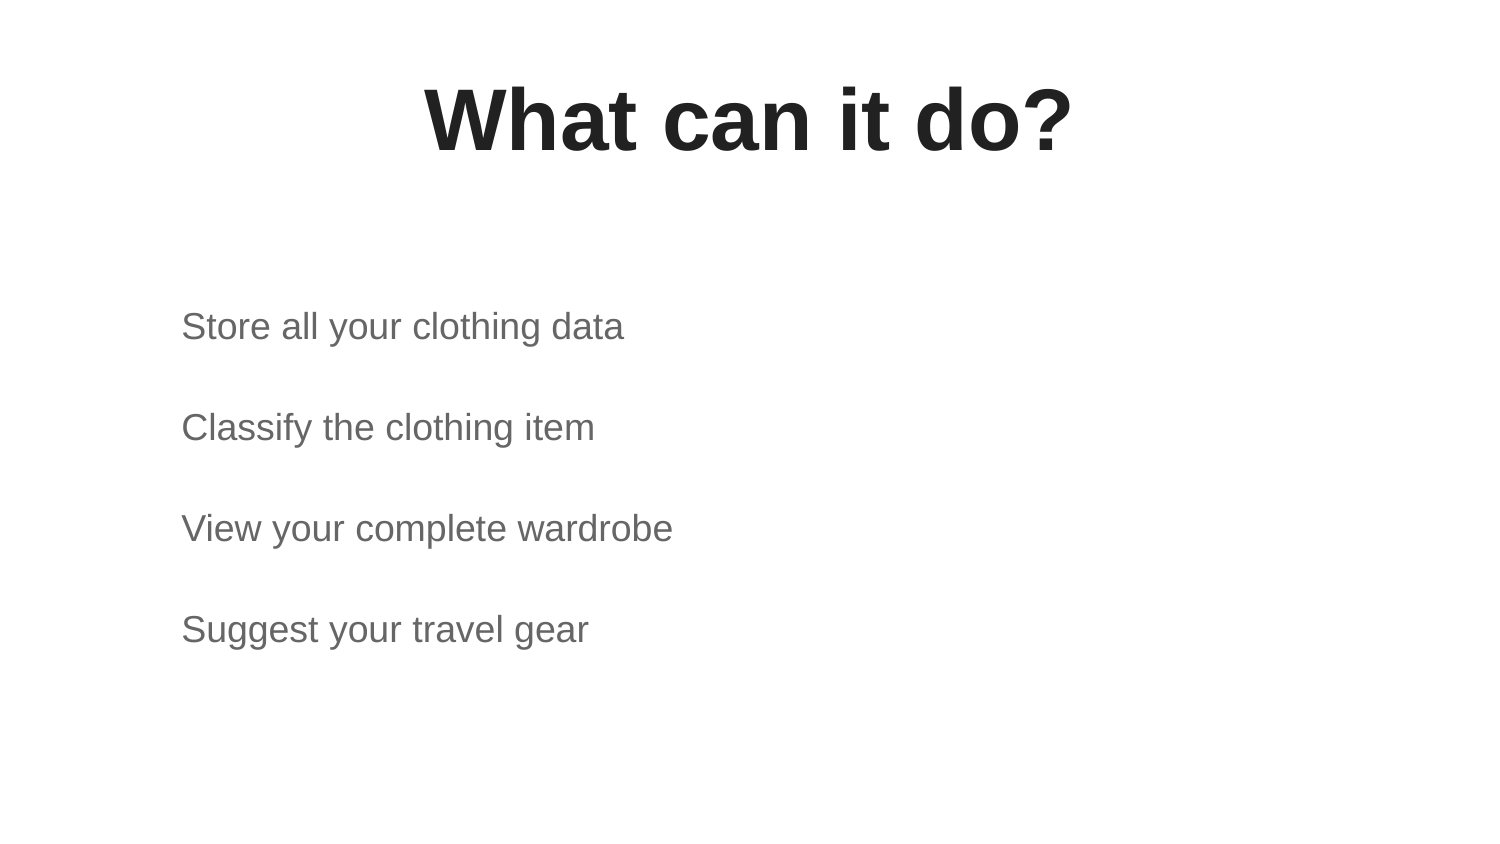

# What can it do?
Store all your clothing data
Classify the clothing item
View your complete wardrobe
Suggest your travel gear